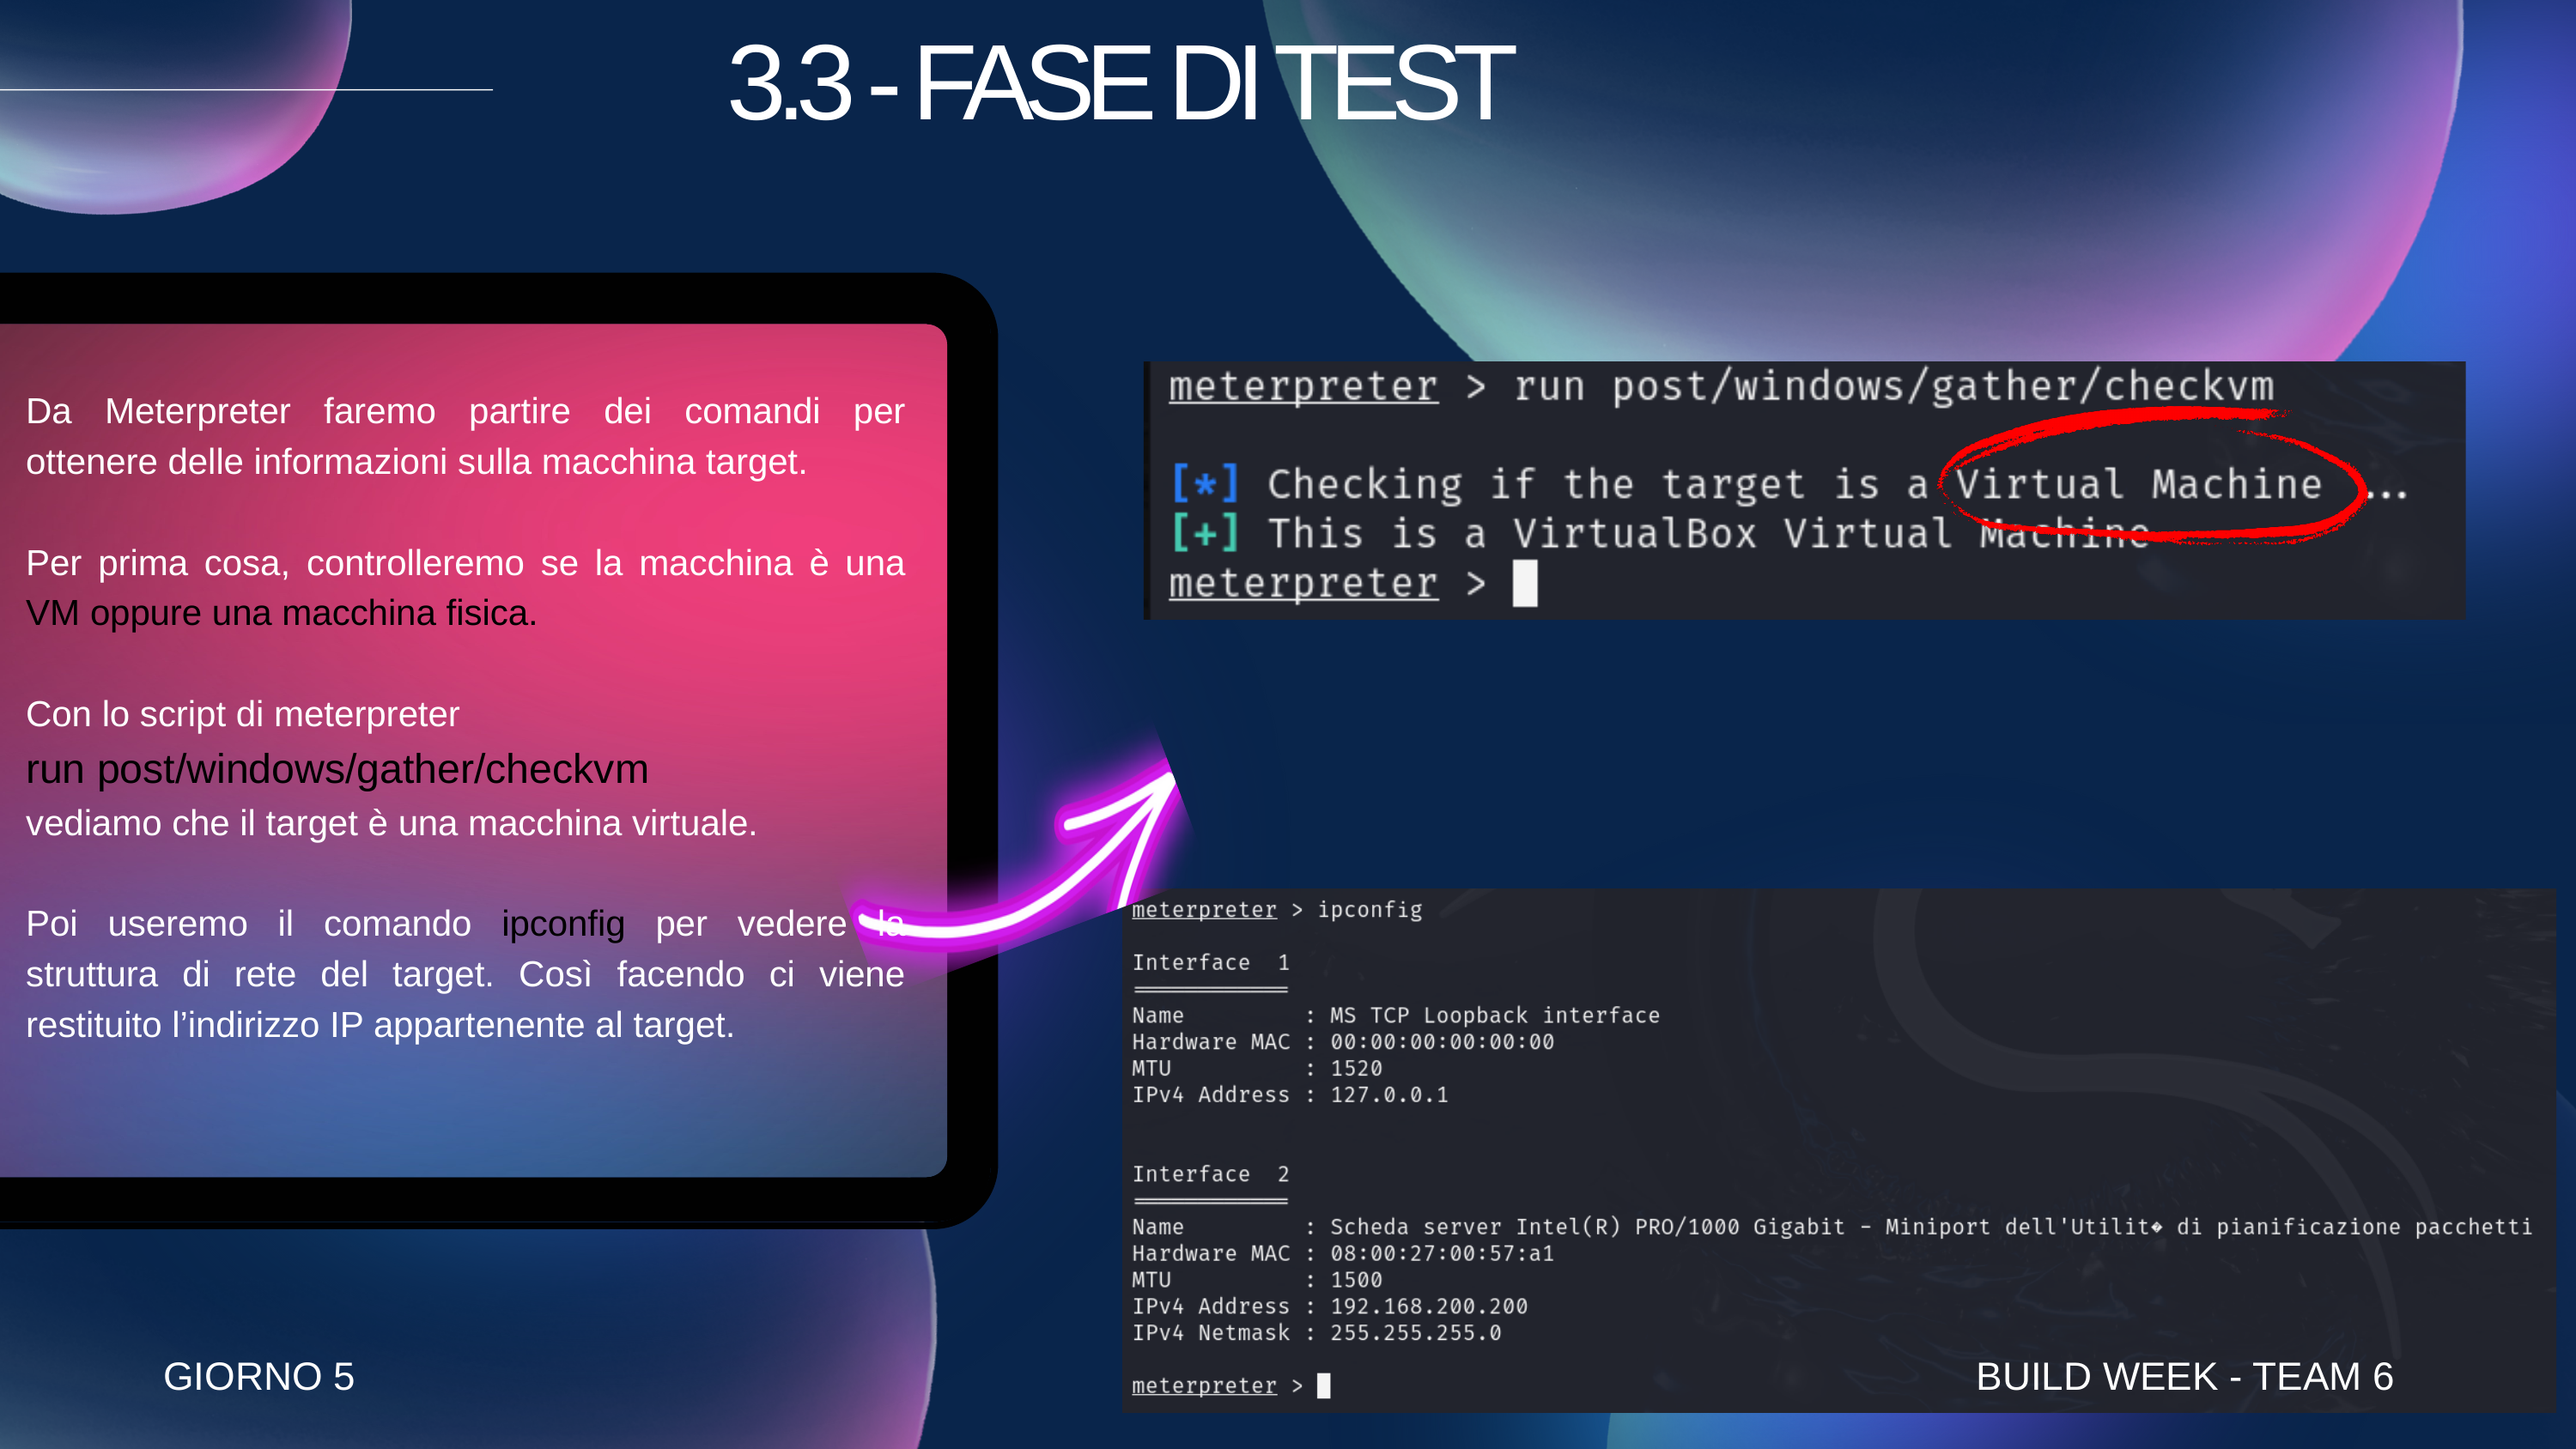

3.3 - FASE DI TEST

Da Meterpreter faremo partire dei comandi per ottenere delle informazioni sulla macchina target.

Per prima cosa, controlleremo se la macchina è una VM oppure una macchina fisica.

Con lo script di meterpreter
run post/windows/gather/checkvm
vediamo che il target è una macchina virtuale.

Poi useremo il comando ipconfig per vedere la struttura di rete del target. Così facendo ci viene restituito l’indirizzo IP appartenente al target.

GIORNO 5
BUILD WEEK - TEAM 6